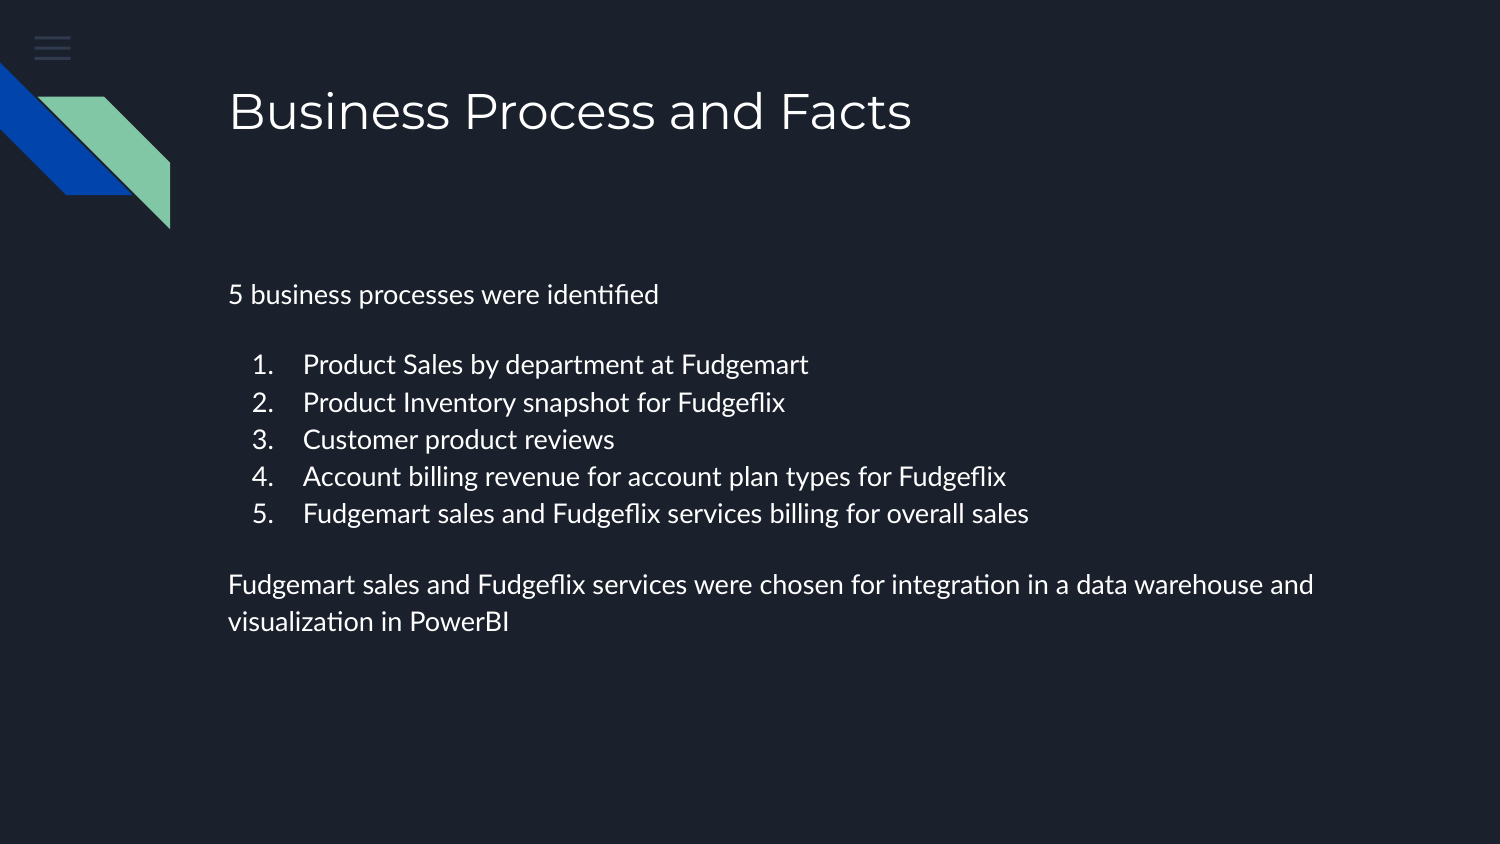

# Business Process and Facts
5 business processes were identified
Product Sales by department at Fudgemart
Product Inventory snapshot for Fudgeflix
Customer product reviews
Account billing revenue for account plan types for Fudgeflix
Fudgemart sales and Fudgeflix services billing for overall sales
Fudgemart sales and Fudgeflix services were chosen for integration in a data warehouse and visualization in PowerBI